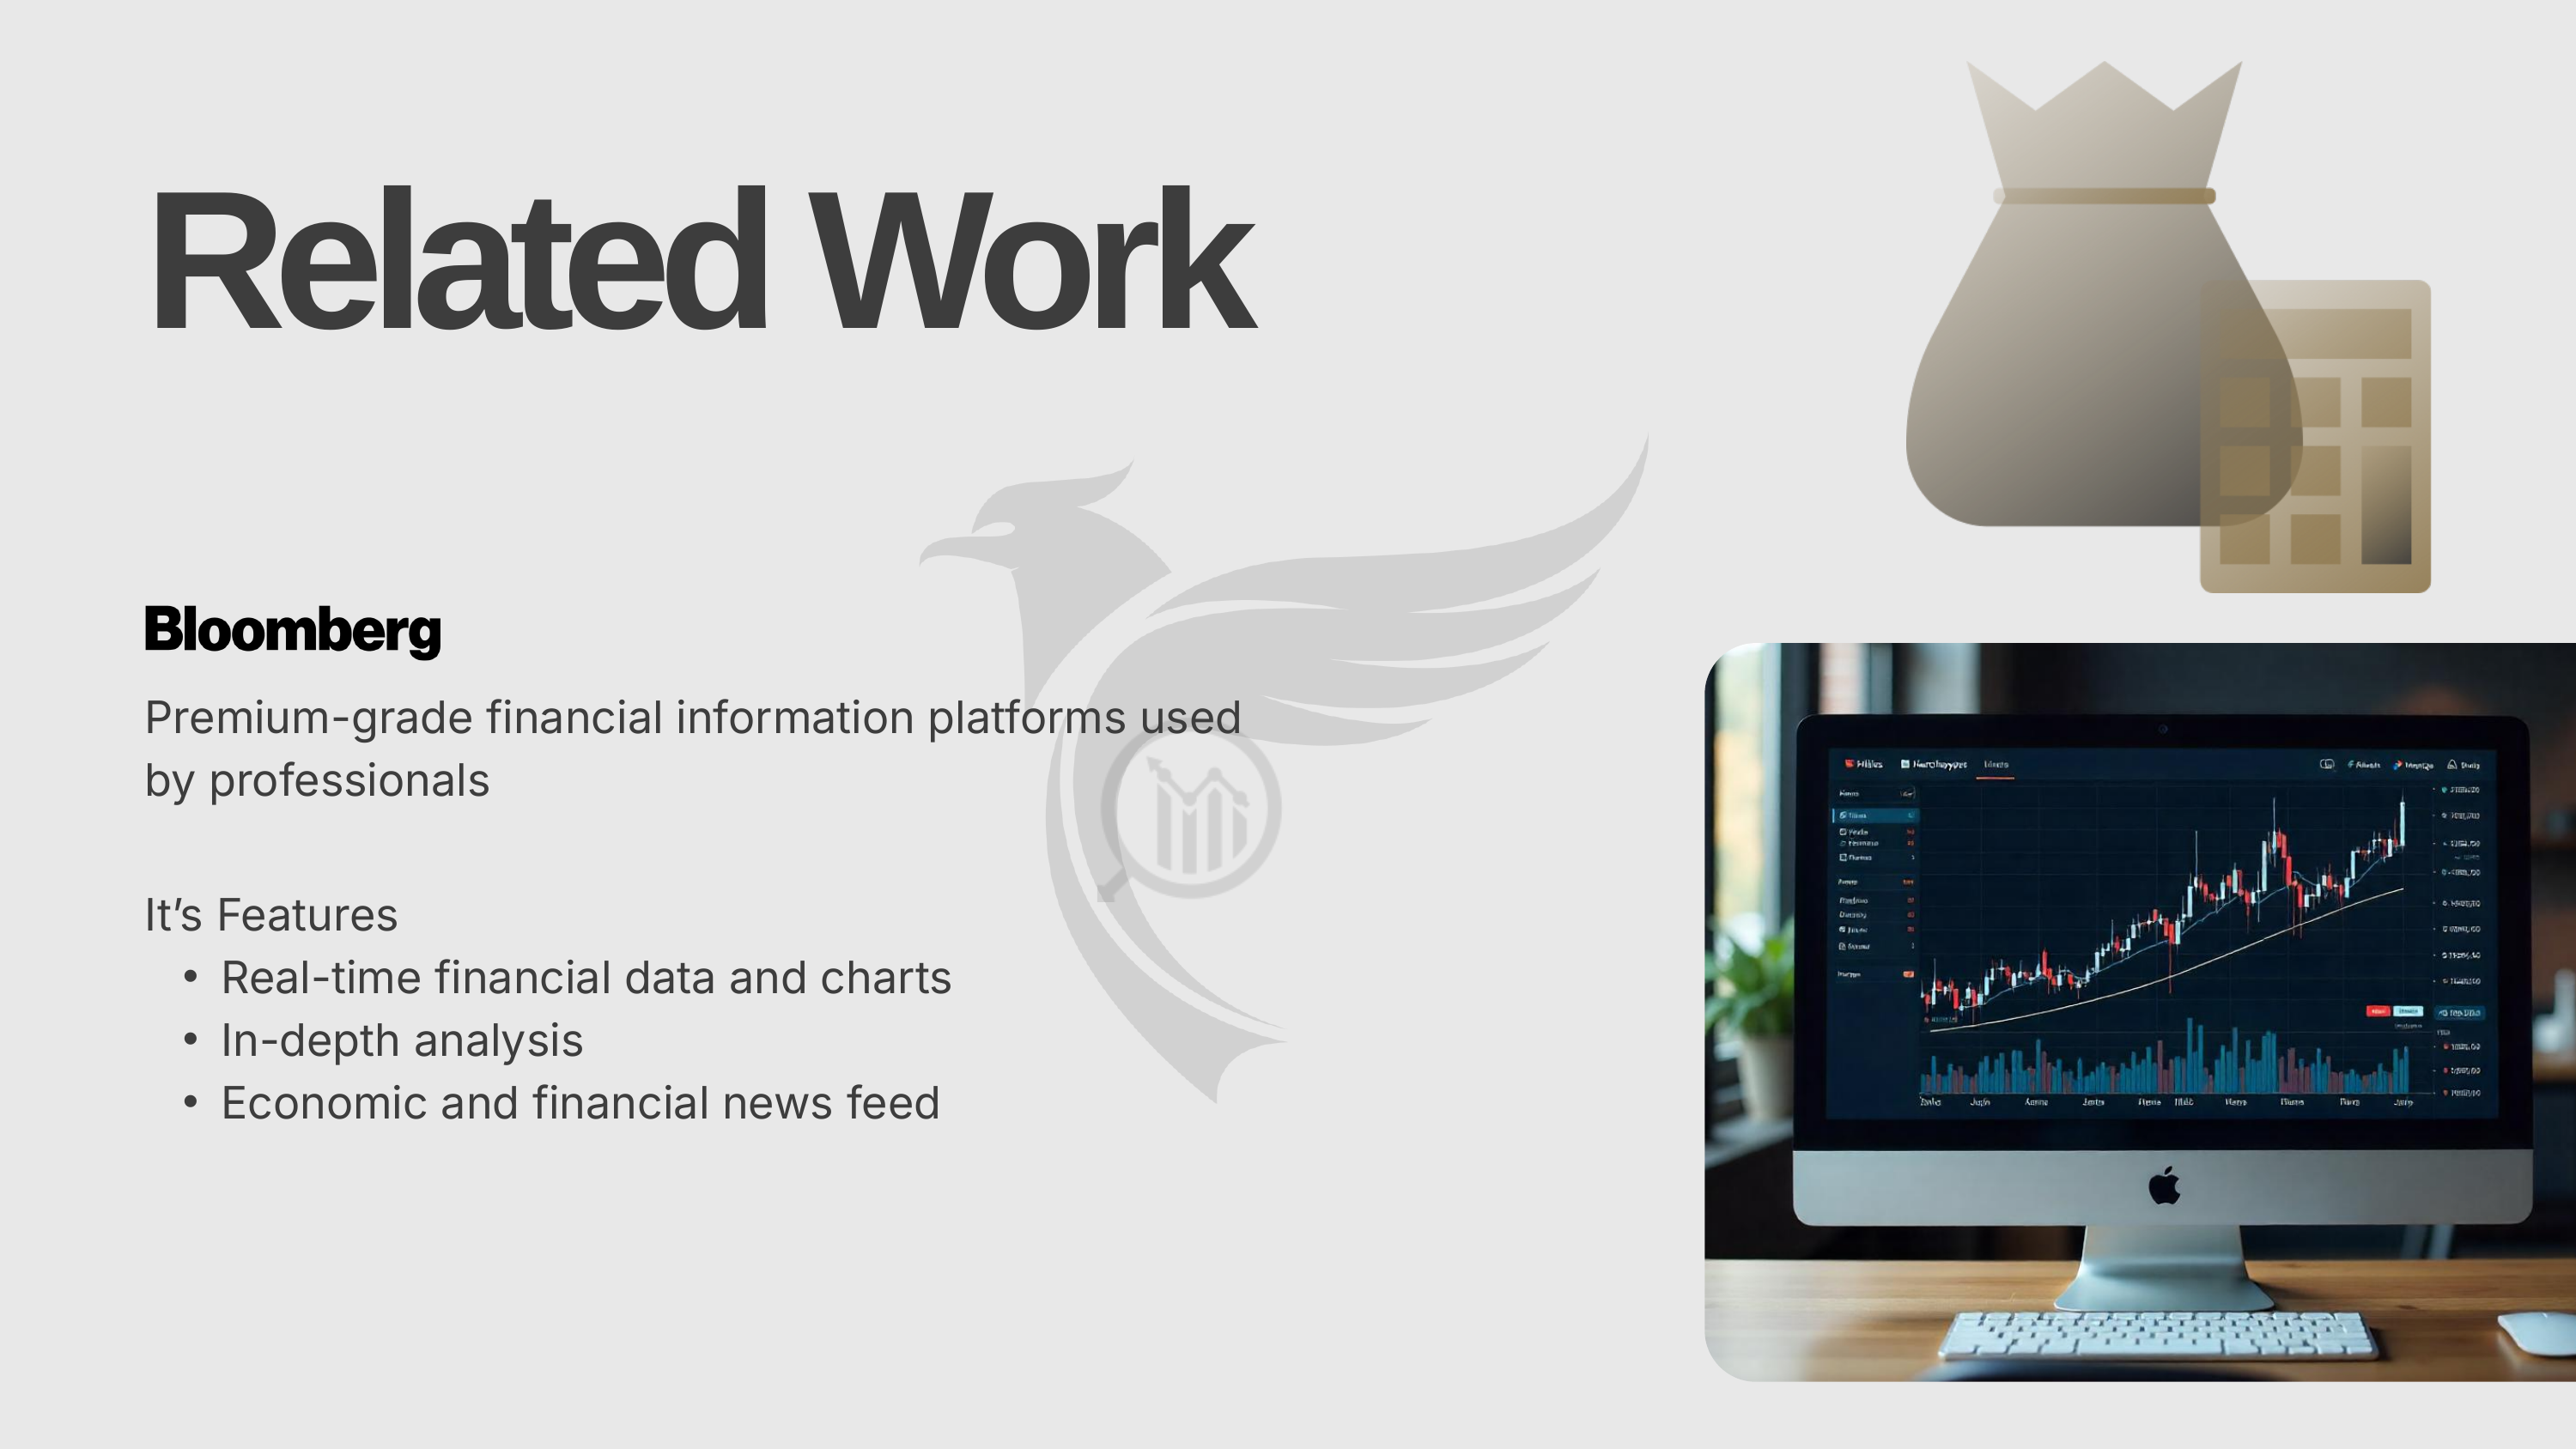

Related Work

Premium-grade financial information platforms used by professionals

It’s Features
Real-time financial data and charts
In-depth analysis
Economic and financial news feed